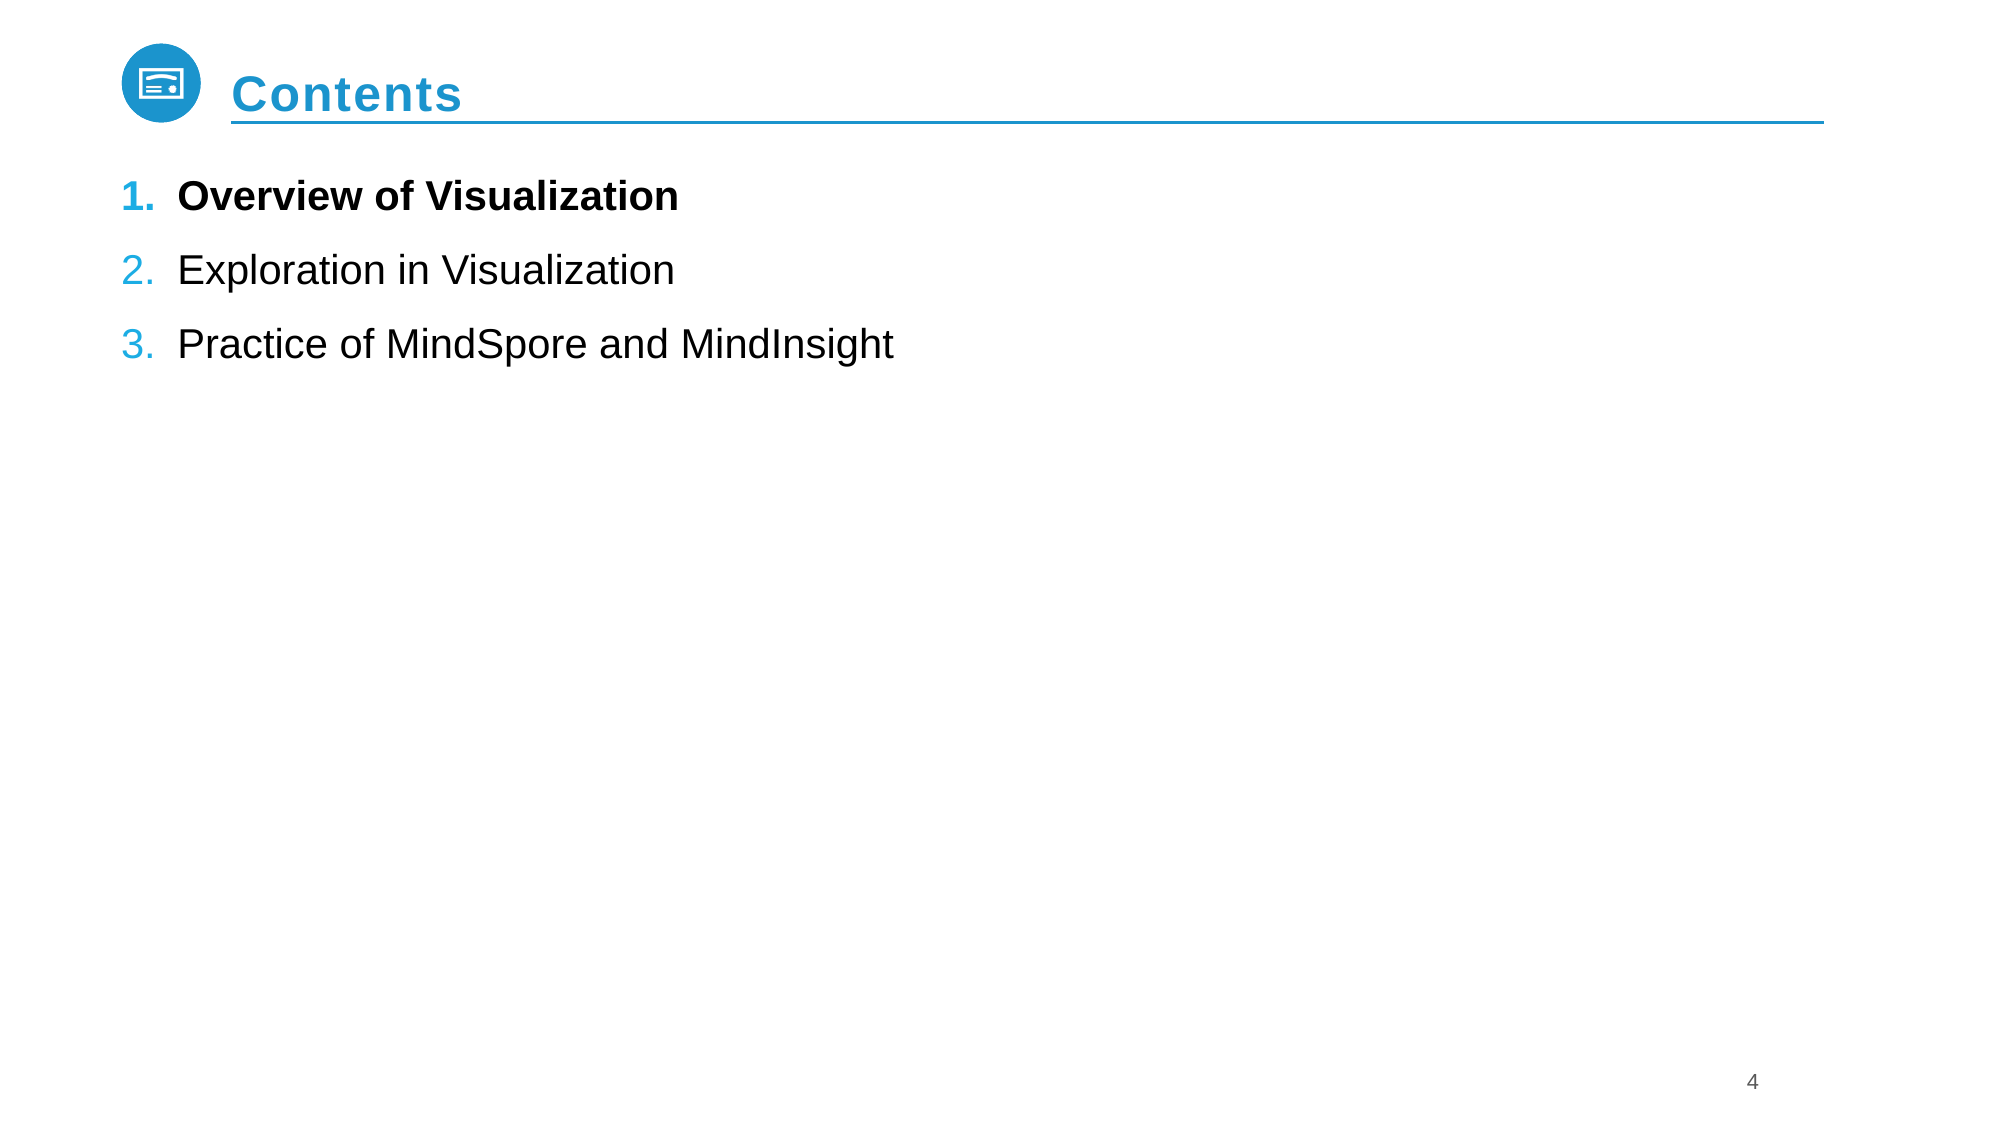

# Contents
Overview of Visualization
Exploration in Visualization
Practice of MindSpore and MindInsight